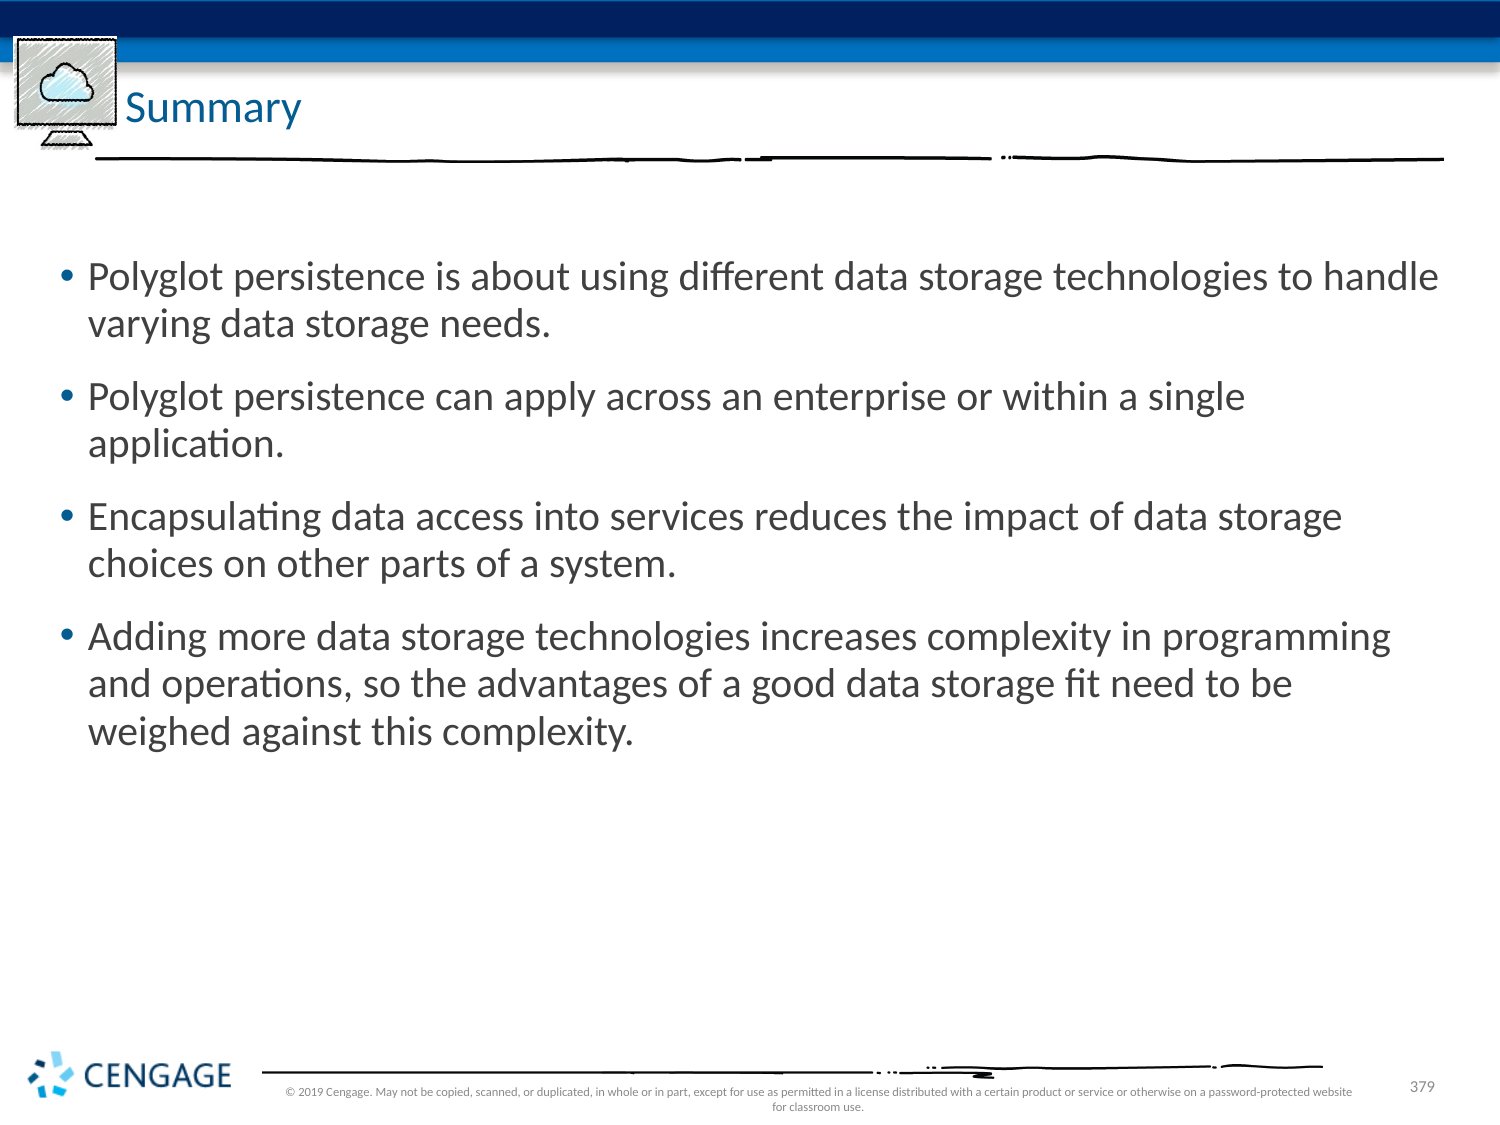

# Summary
Polyglot persistence is about using different data storage technologies to handle varying data storage needs.
Polyglot persistence can apply across an enterprise or within a single application.
Encapsulating data access into services reduces the impact of data storage choices on other parts of a system.
Adding more data storage technologies increases complexity in programming and operations, so the advantages of a good data storage fit need to be weighed against this complexity.
© 2019 Cengage. May not be copied, scanned, or duplicated, in whole or in part, except for use as permitted in a license distributed with a certain product or service or otherwise on a password-protected website for classroom use.